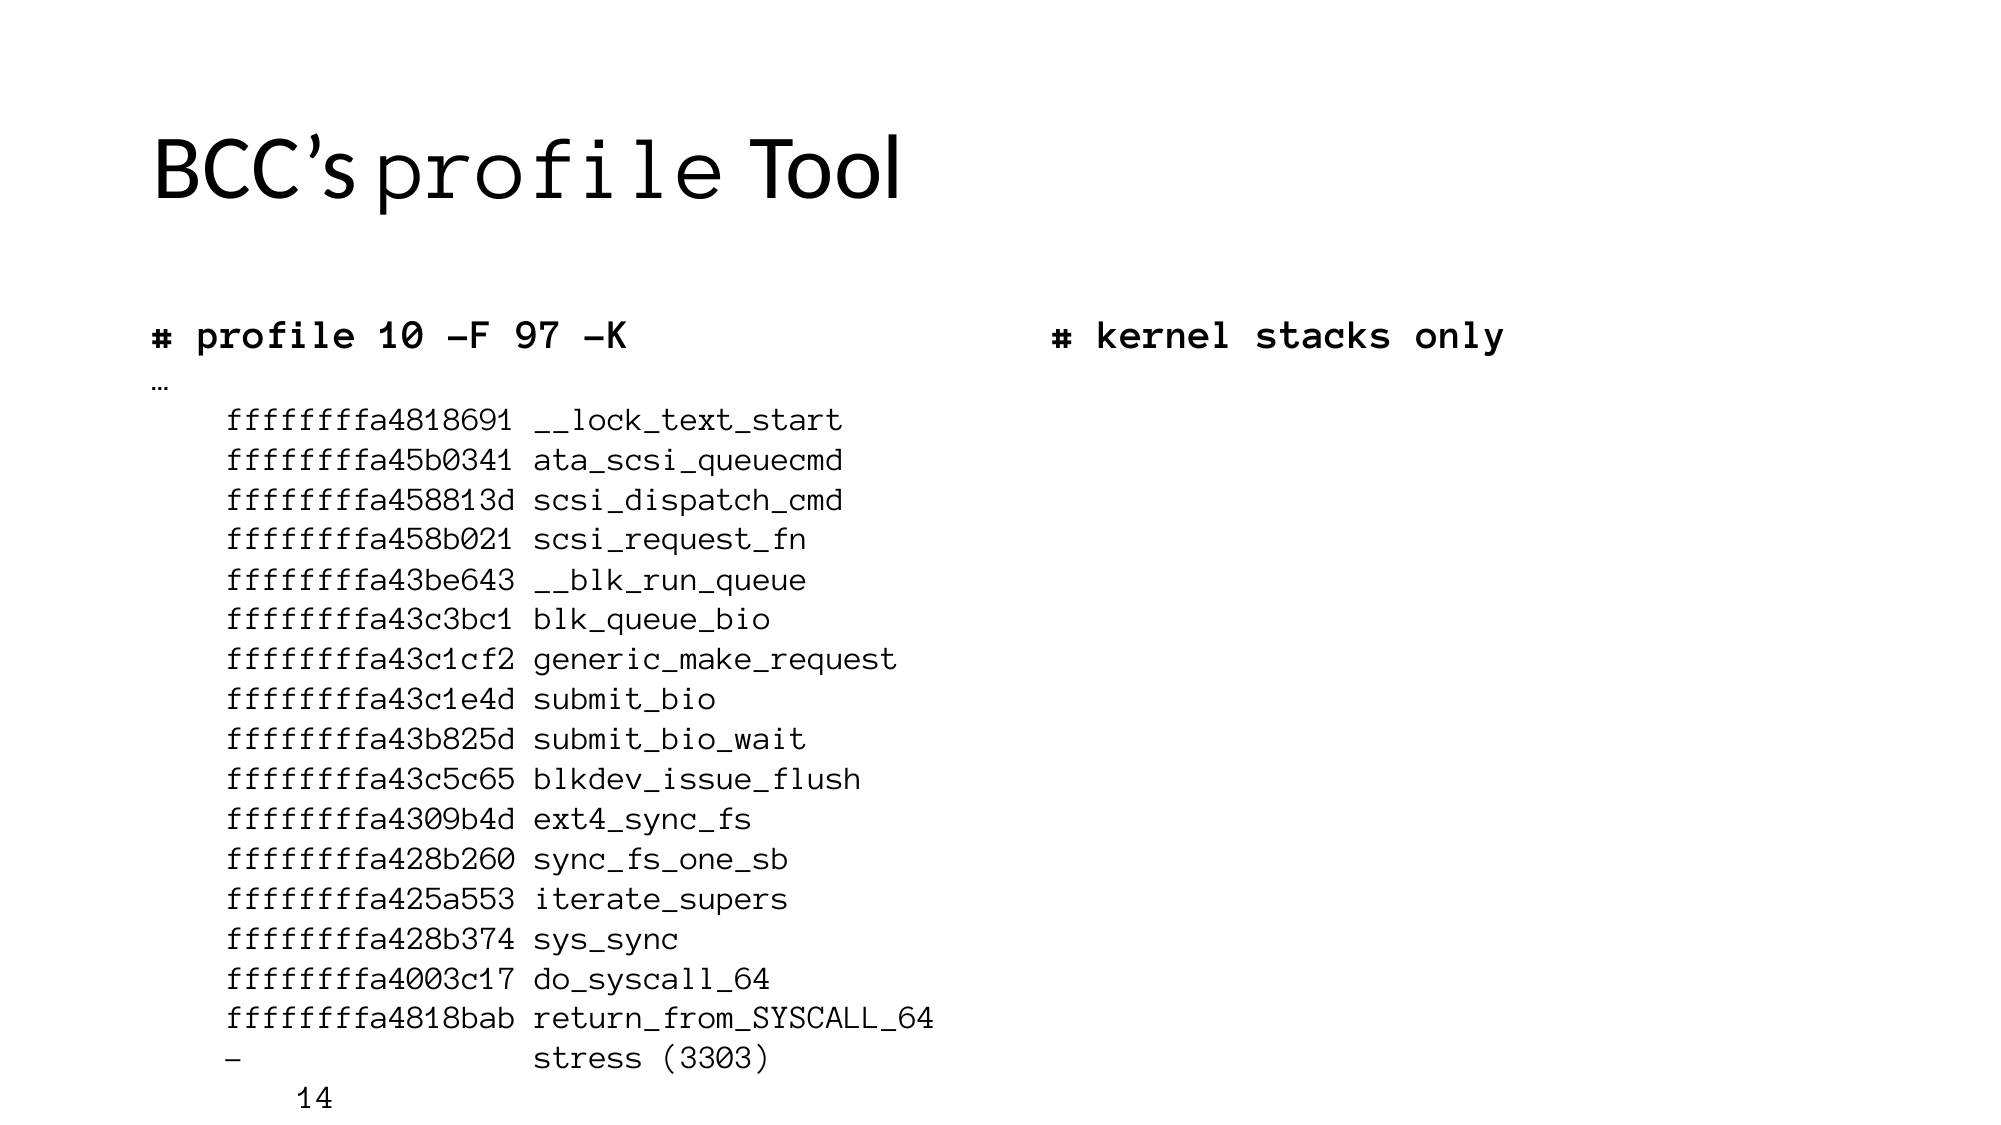

# BCC’s profile Tool
# profile 10 -F 97 -K			# kernel stacks only …    ffffffffa4818691 __lock_text_start     ffffffffa45b0341 ata_scsi_queuecmd     ffffffffa458813d scsi_dispatch_cmd     ffffffffa458b021 scsi_request_fn     ffffffffa43be643 __blk_run_queue     ffffffffa43c3bc1 blk_queue_bio     ffffffffa43c1cf2 generic_make_request     ffffffffa43c1e4d submit_bio     ffffffffa43b825d submit_bio_wait     ffffffffa43c5c65 blkdev_issue_flush     ffffffffa4309b4d ext4_sync_fs     ffffffffa428b260 sync_fs_one_sb     ffffffffa425a553 iterate_supers     ffffffffa428b374 sys_sync     ffffffffa4003c17 do_syscall_64     ffffffffa4818bab return_from_SYSCALL_64     -                stress (3303)         14